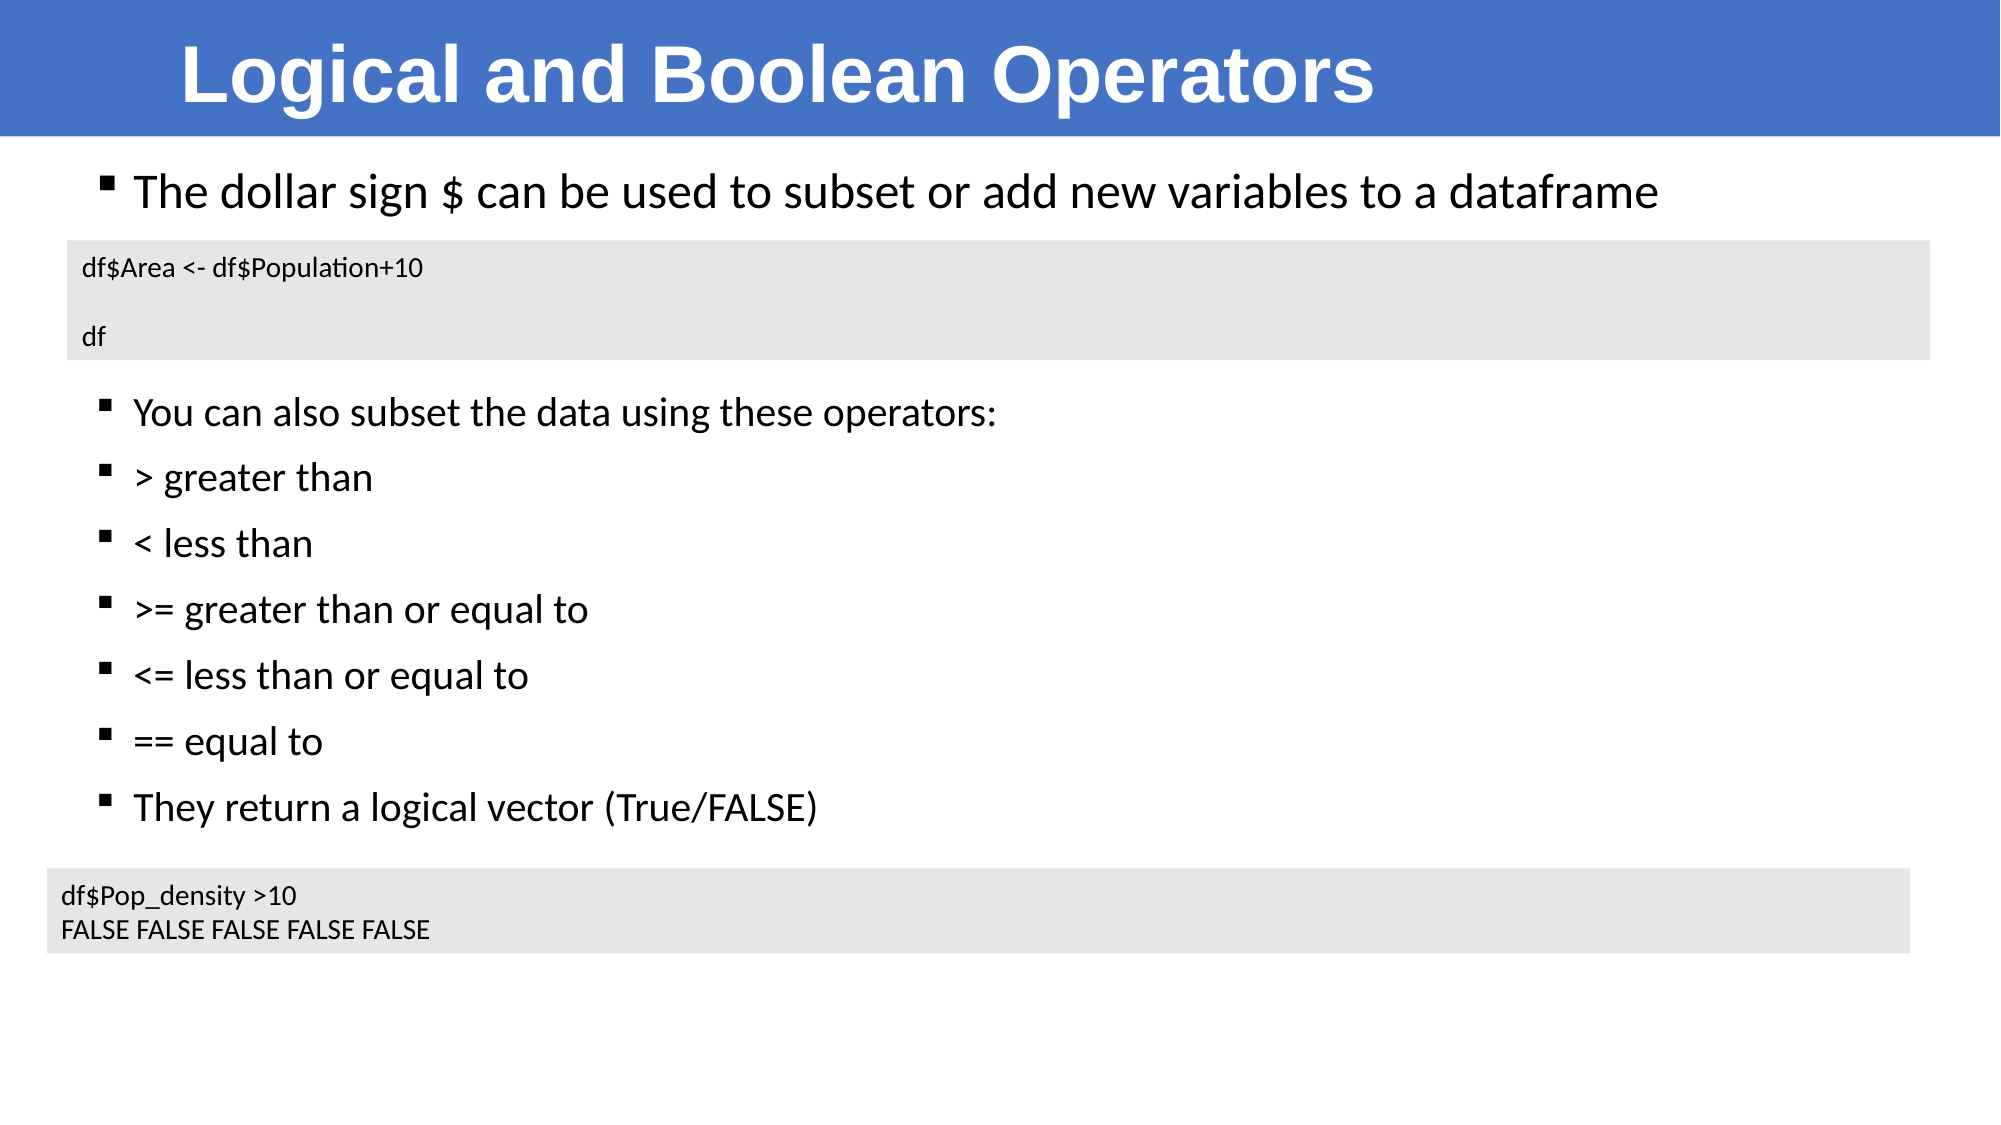

Logical and Boolean Operators
The dollar sign $ can be used to subset or add new variables to a dataframe

You can also subset the data using these operators:
> greater than
< less than
>= greater than or equal to
<= less than or equal to
== equal to
They return a logical vector (True/FALSE)

df$Area <- df$Population+10

df
df$Pop_density >10
FALSE FALSE FALSE FALSE FALSE